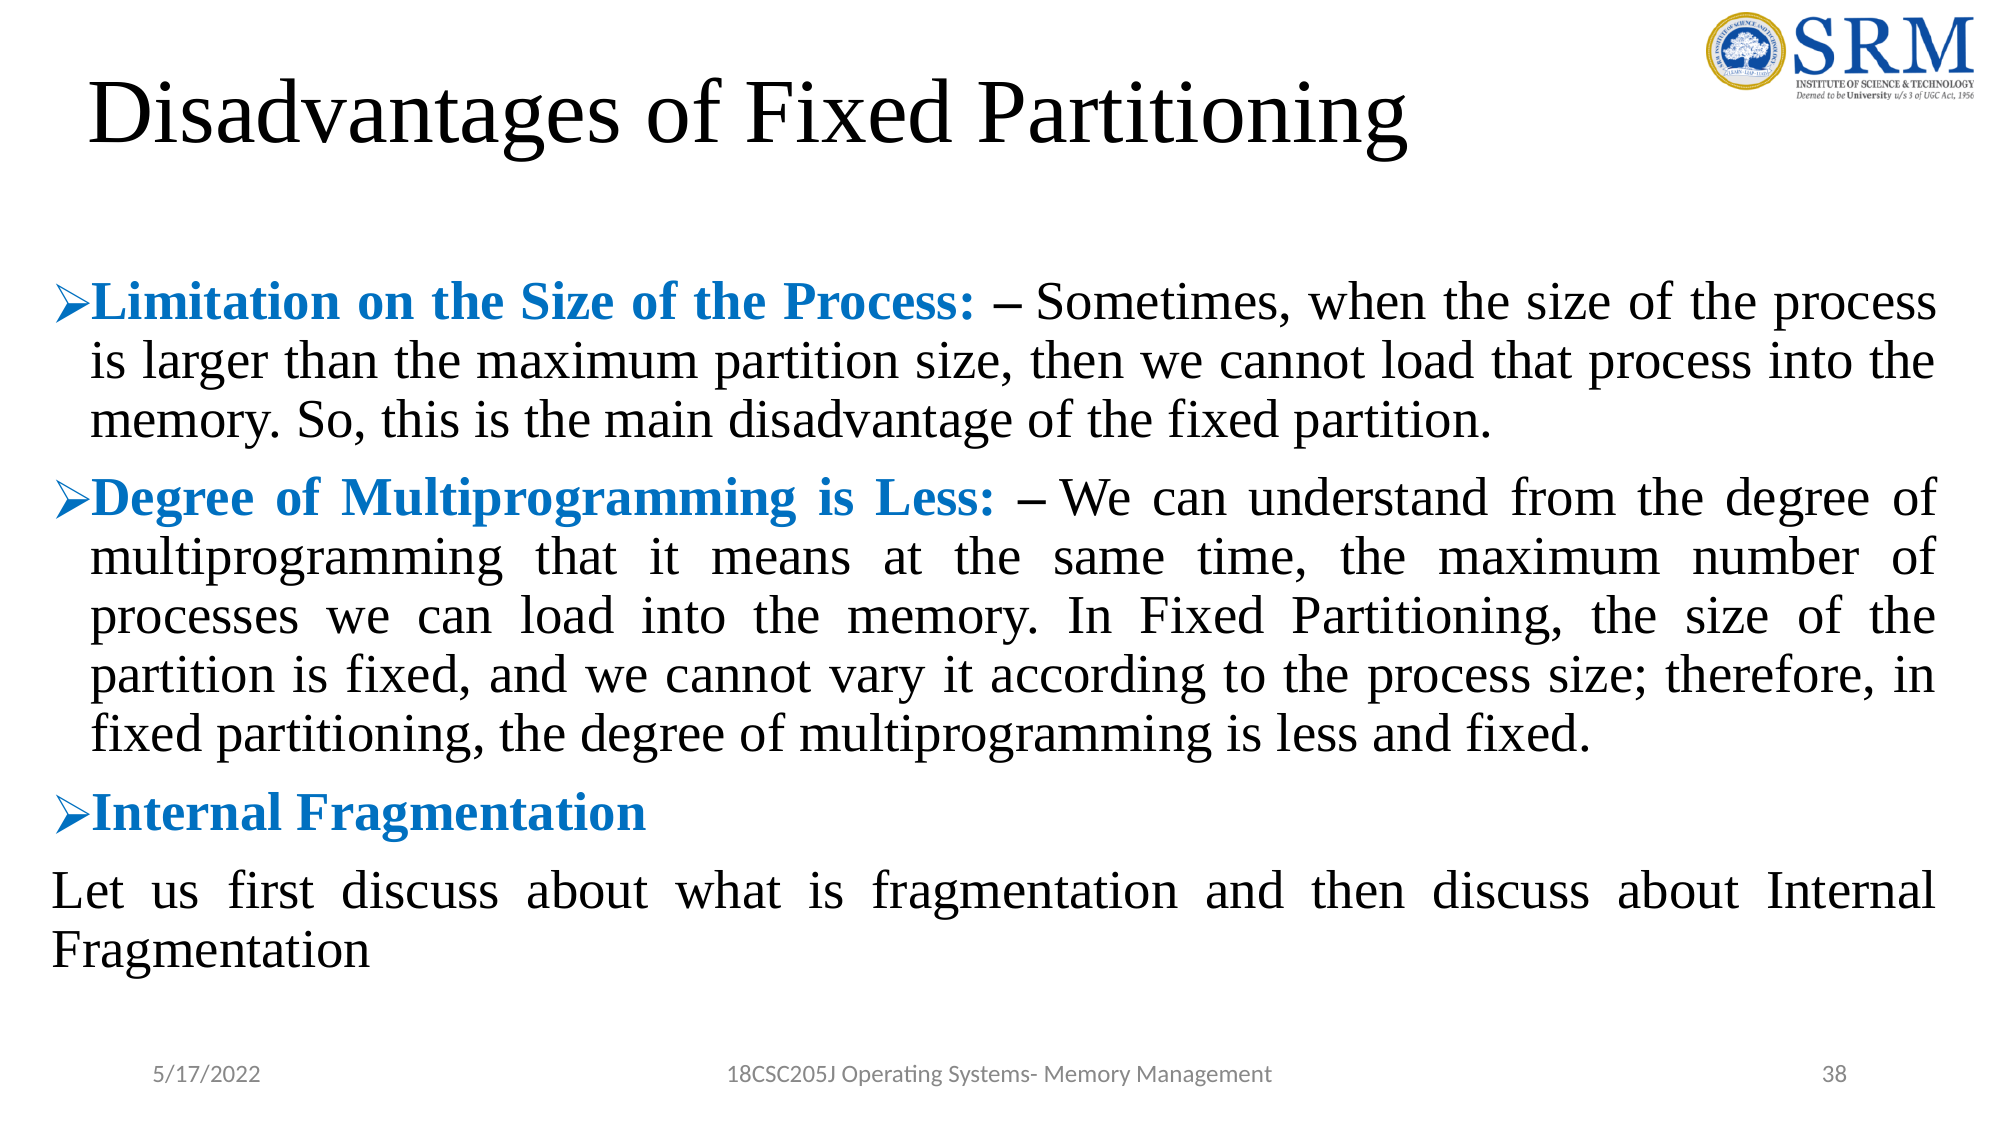

# Disadvantages of Fixed Partitioning

Limitation on the Size of the Process: – Sometimes, when the size of the process is larger than the maximum partition size, then we cannot load that process into the memory. So, this is the main disadvantage of the fixed partition.
Degree of Multiprogramming is Less: – We can understand from the degree of multiprogramming that it means at the same time, the maximum number of processes we can load into the memory. In Fixed Partitioning, the size of the partition is fixed, and we cannot vary it according to the process size; therefore, in fixed partitioning, the degree of multiprogramming is less and fixed.
Internal Fragmentation
Let us first discuss about what is fragmentation and then discuss about Internal Fragmentation
5/17/2022
18CSC205J Operating Systems- Memory Management
38